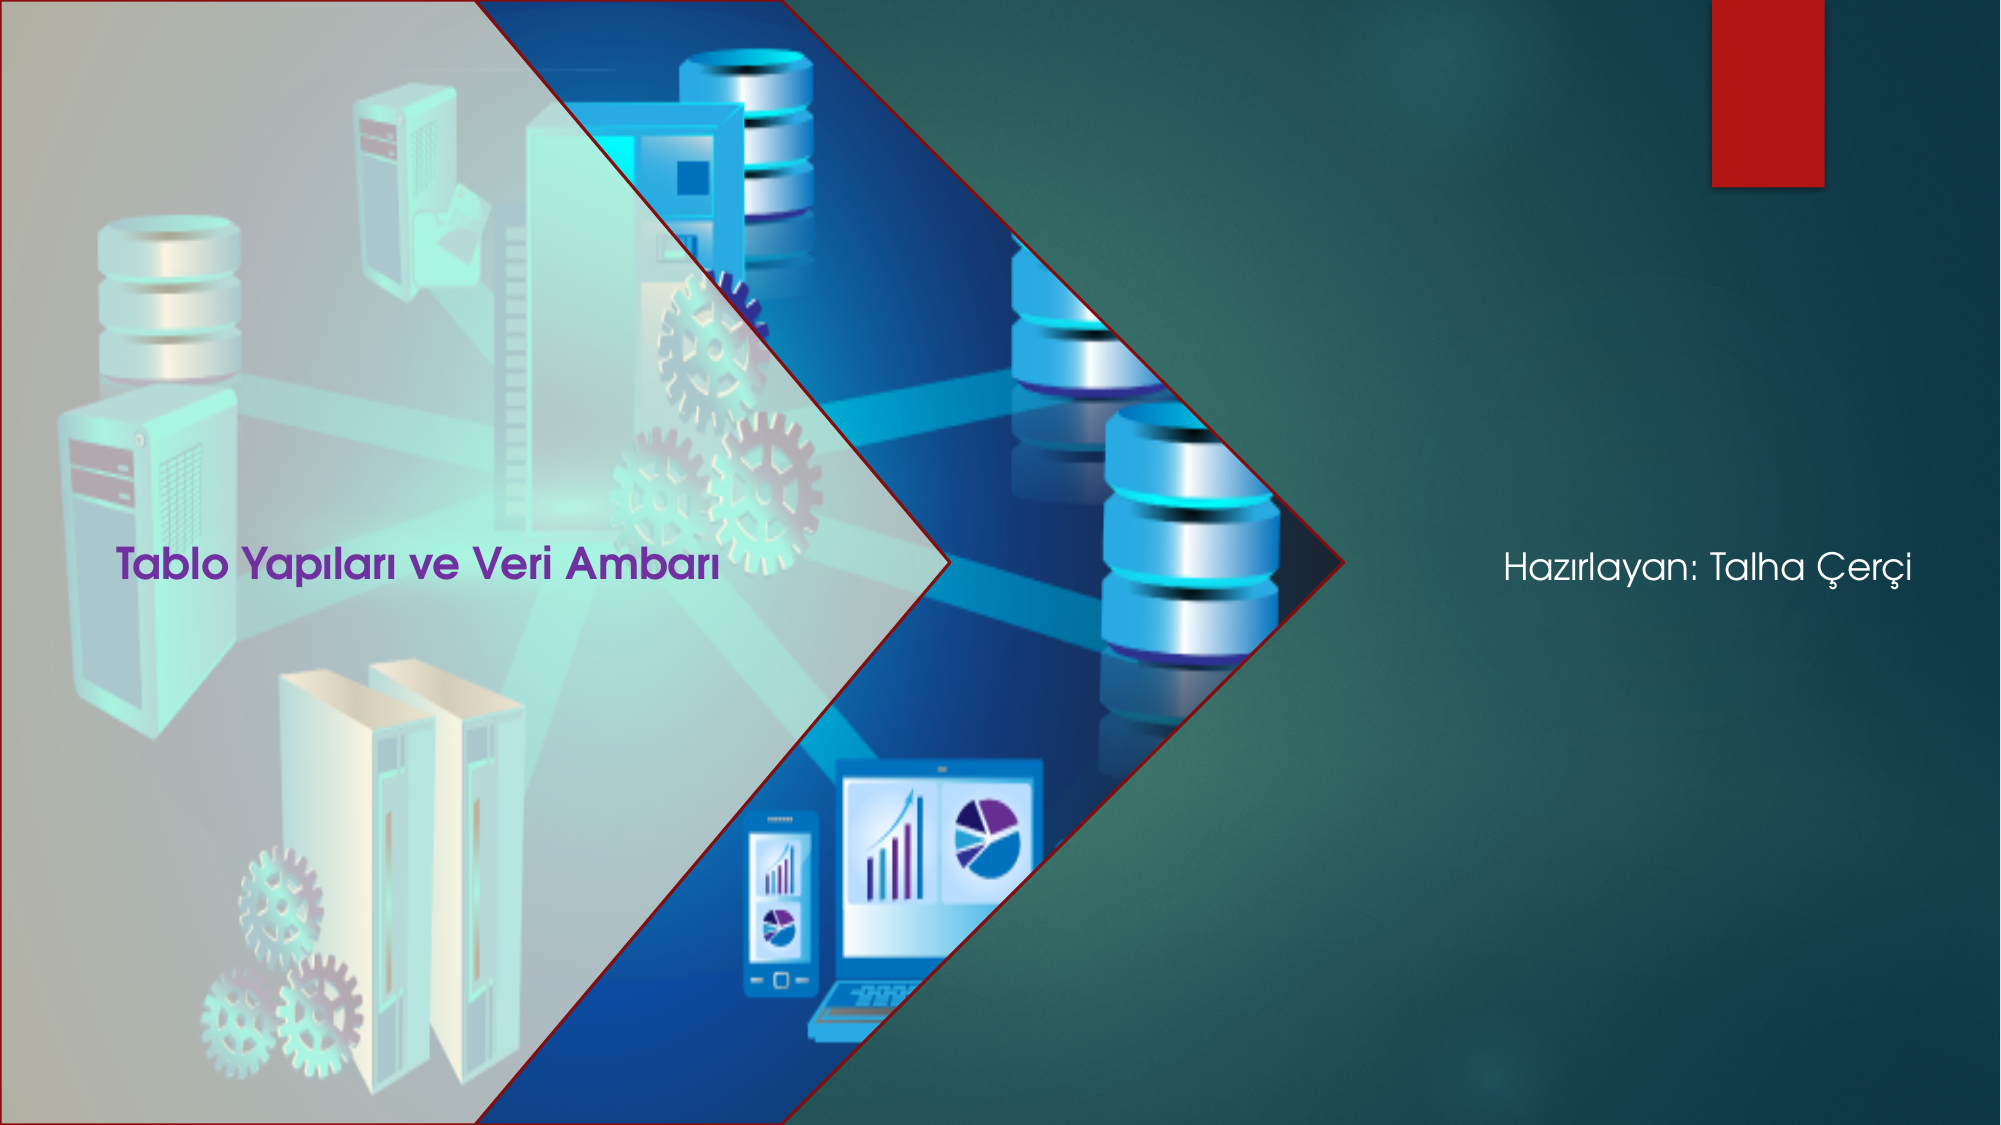

Tablo Yapıları ve Veri Ambarı
Hazırlayan: Talha Çerçi